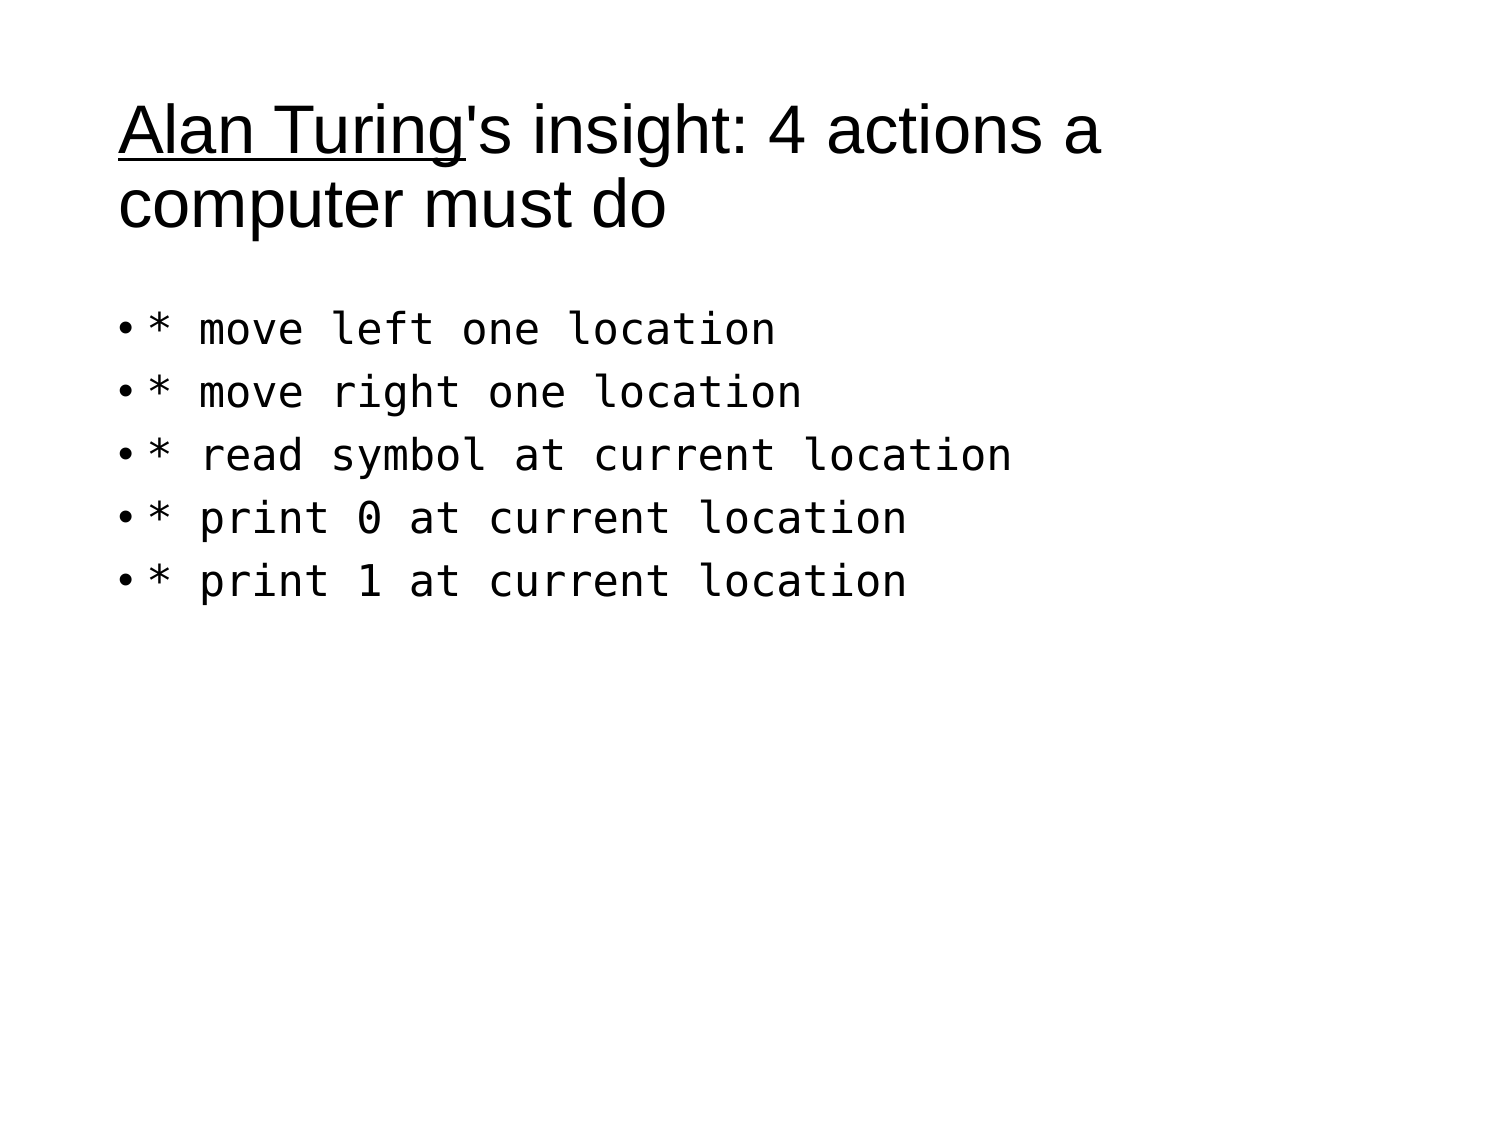

# Alan Turing's insight: 4 actions a computer must do
* move left one location
* move right one location
* read symbol at current location
* print 0 at current location
* print 1 at current location